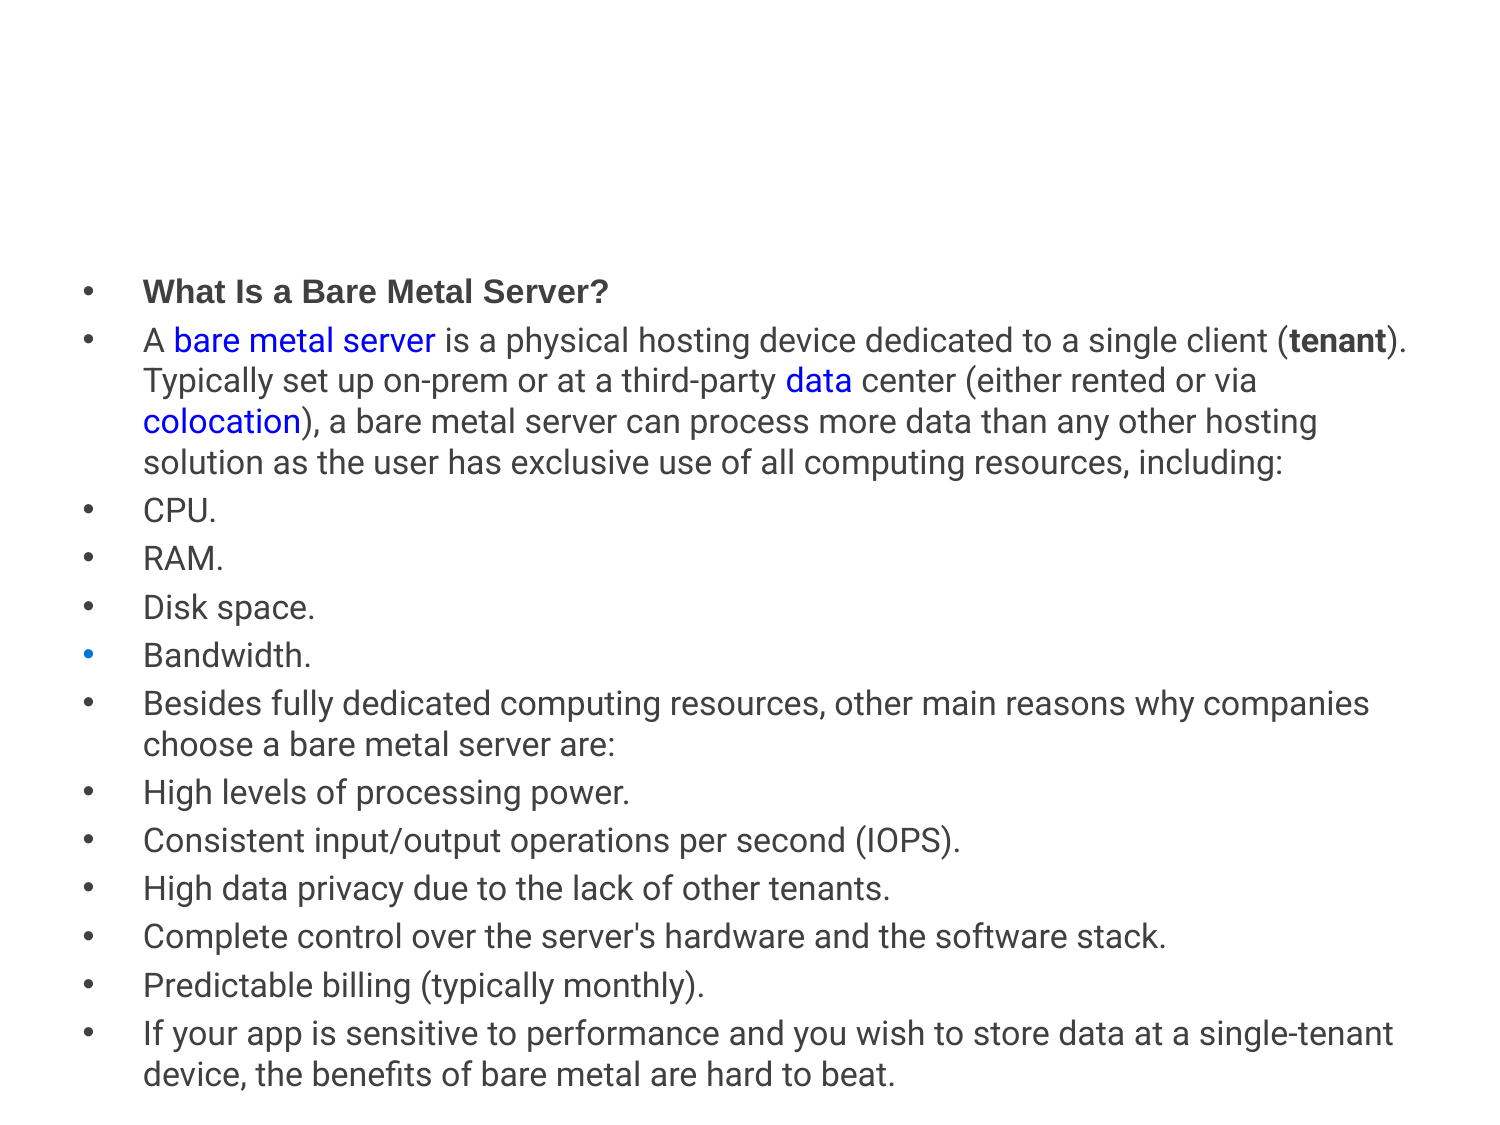

#
What Is a Bare Metal Server?
A bare metal server is a physical hosting device dedicated to a single client (tenant). Typically set up on-prem or at a third-party data center (either rented or via colocation), a bare metal server can process more data than any other hosting solution as the user has exclusive use of all computing resources, including:
CPU.
RAM.
Disk space.
Bandwidth.
Besides fully dedicated computing resources, other main reasons why companies choose a bare metal server are:
High levels of processing power.
Consistent input/output operations per second (IOPS).
High data privacy due to the lack of other tenants.
Complete control over the server's hardware and the software stack.
Predictable billing (typically monthly).
If your app is sensitive to performance and you wish to store data at a single-tenant device, the benefits of bare metal are hard to beat.